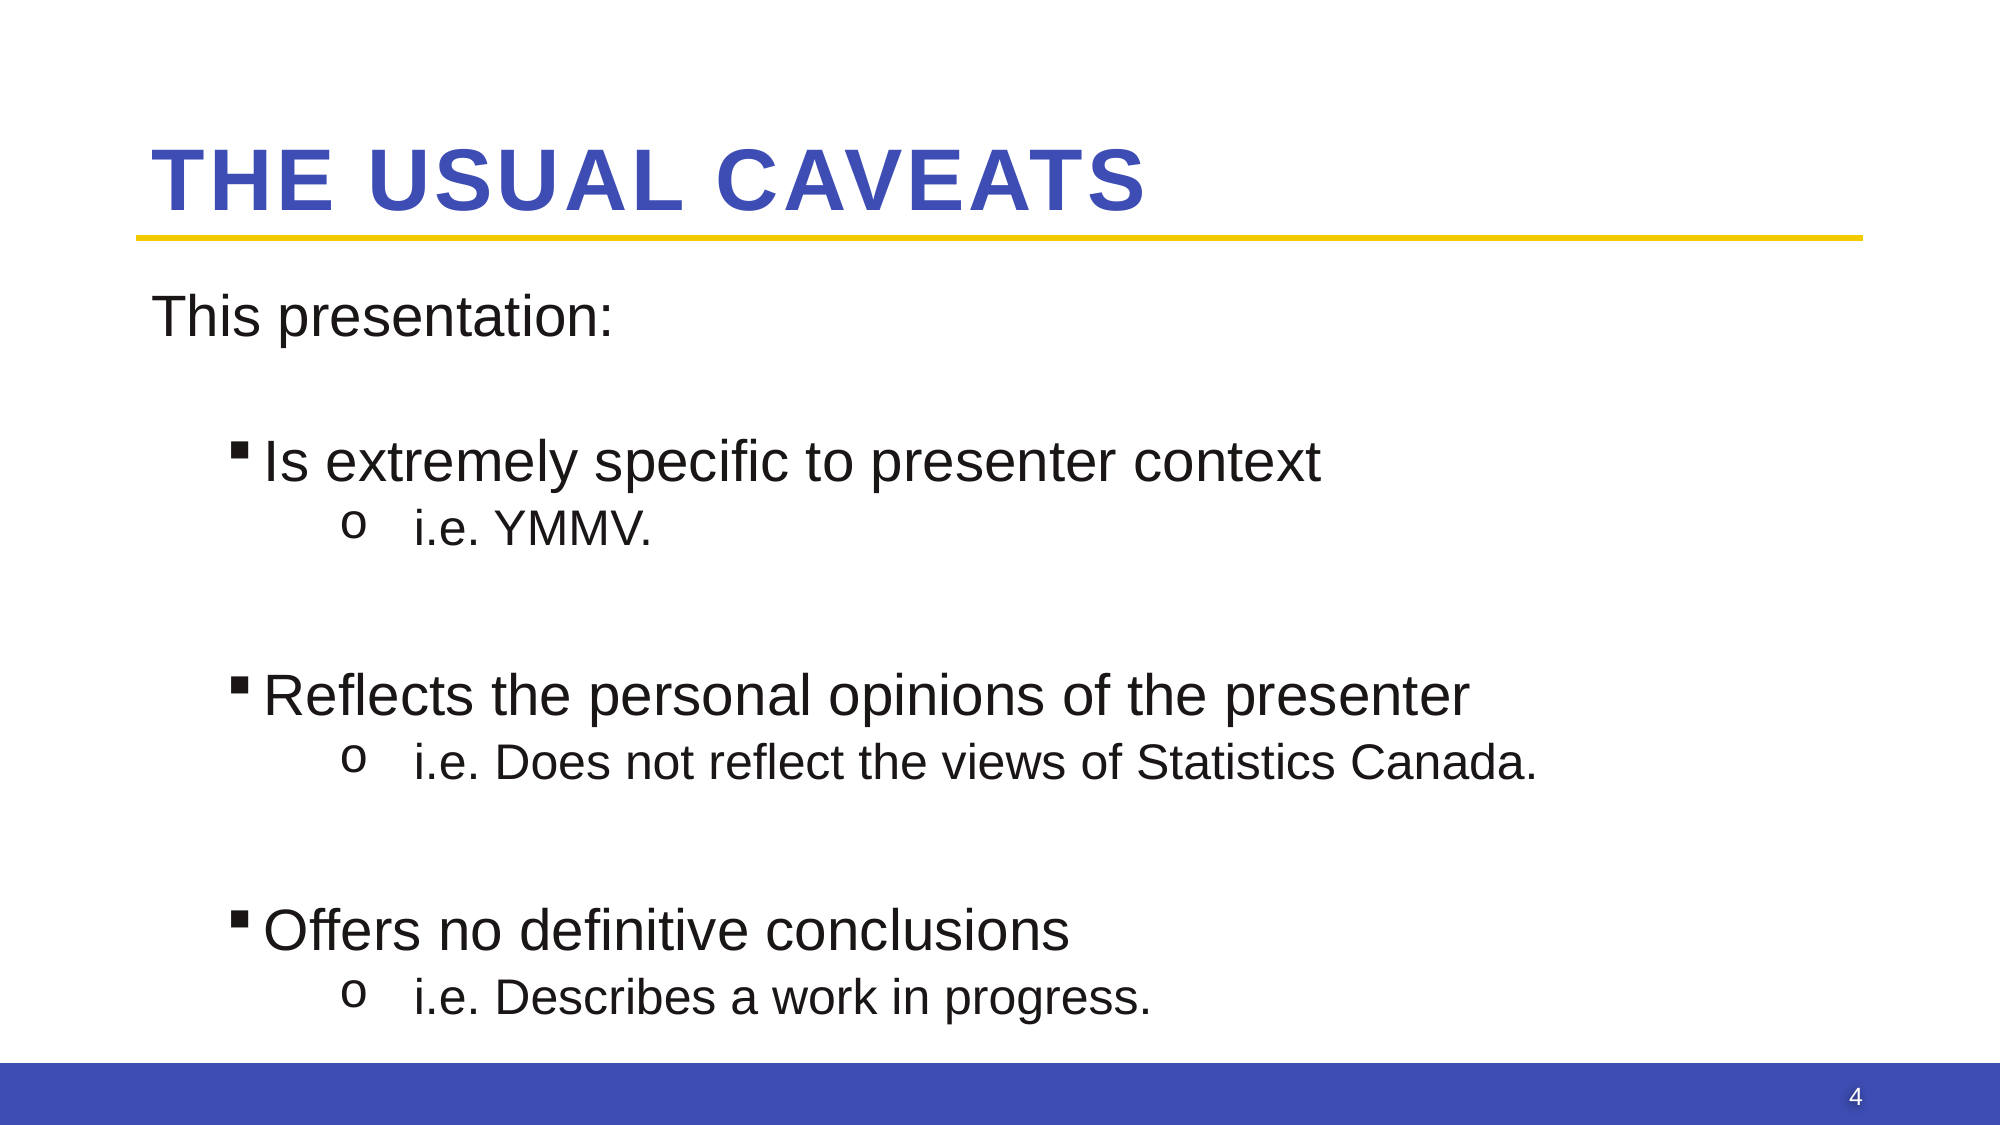

# The Usual Caveats
This presentation:

Is extremely specific to presenter context
i.e. YMMV.

Reflects the personal opinions of the presenter
i.e. Does not reflect the views of Statistics Canada.

Offers no definitive conclusions
i.e. Describes a work in progress.